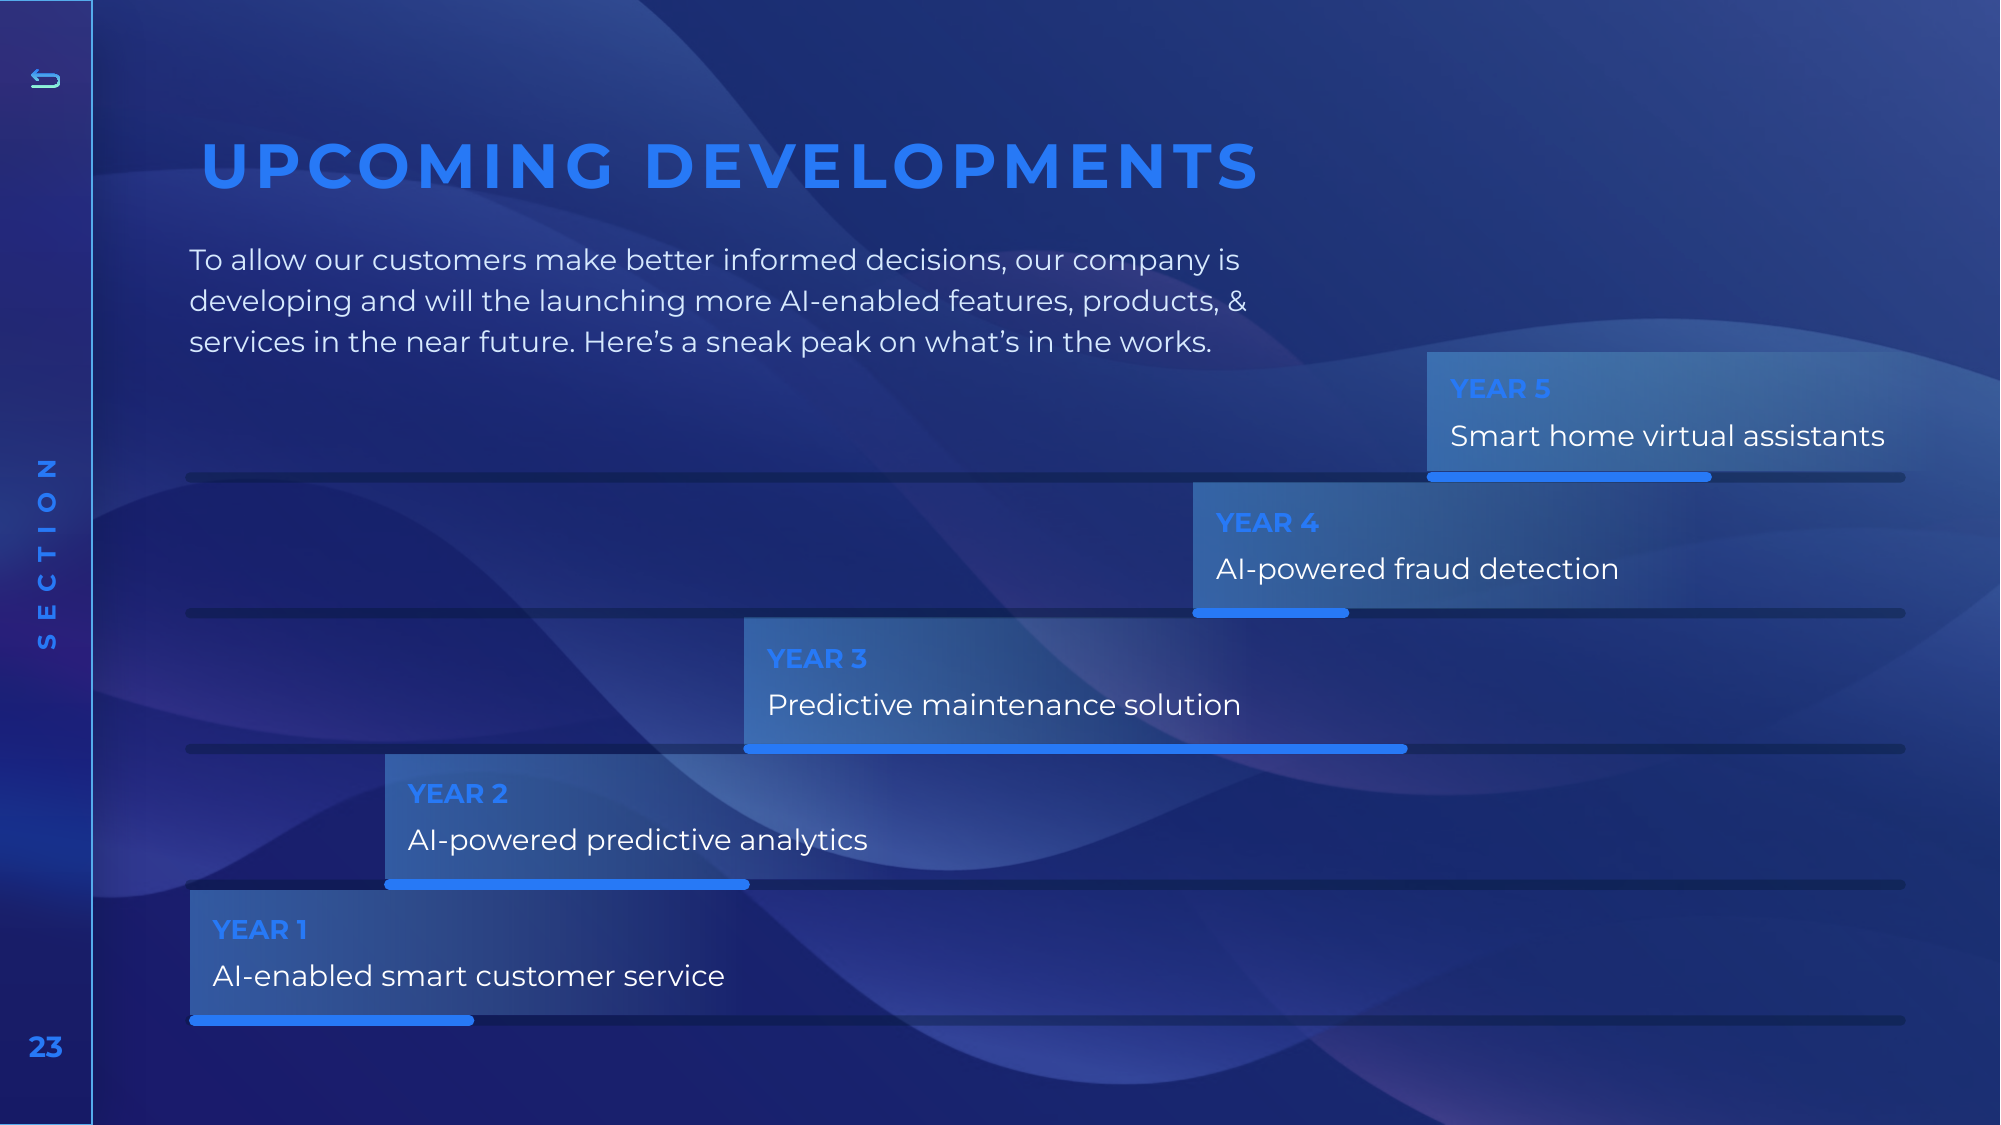

UPCOMING DEVELOPMENTS
To allow our customers make better informed decisions, our company is developing and will the launching more AI-enabled features, products, & services in the near future. Here’s a sneak peak on what’s in the works.
YEAR 5
Smart home virtual assistants
YEAR 4
AI-powered fraud detection
SECTION
YEAR 3
Predictive maintenance solution
YEAR 2
AI-powered predictive analytics
YEAR 1
AI-enabled smart customer service
23